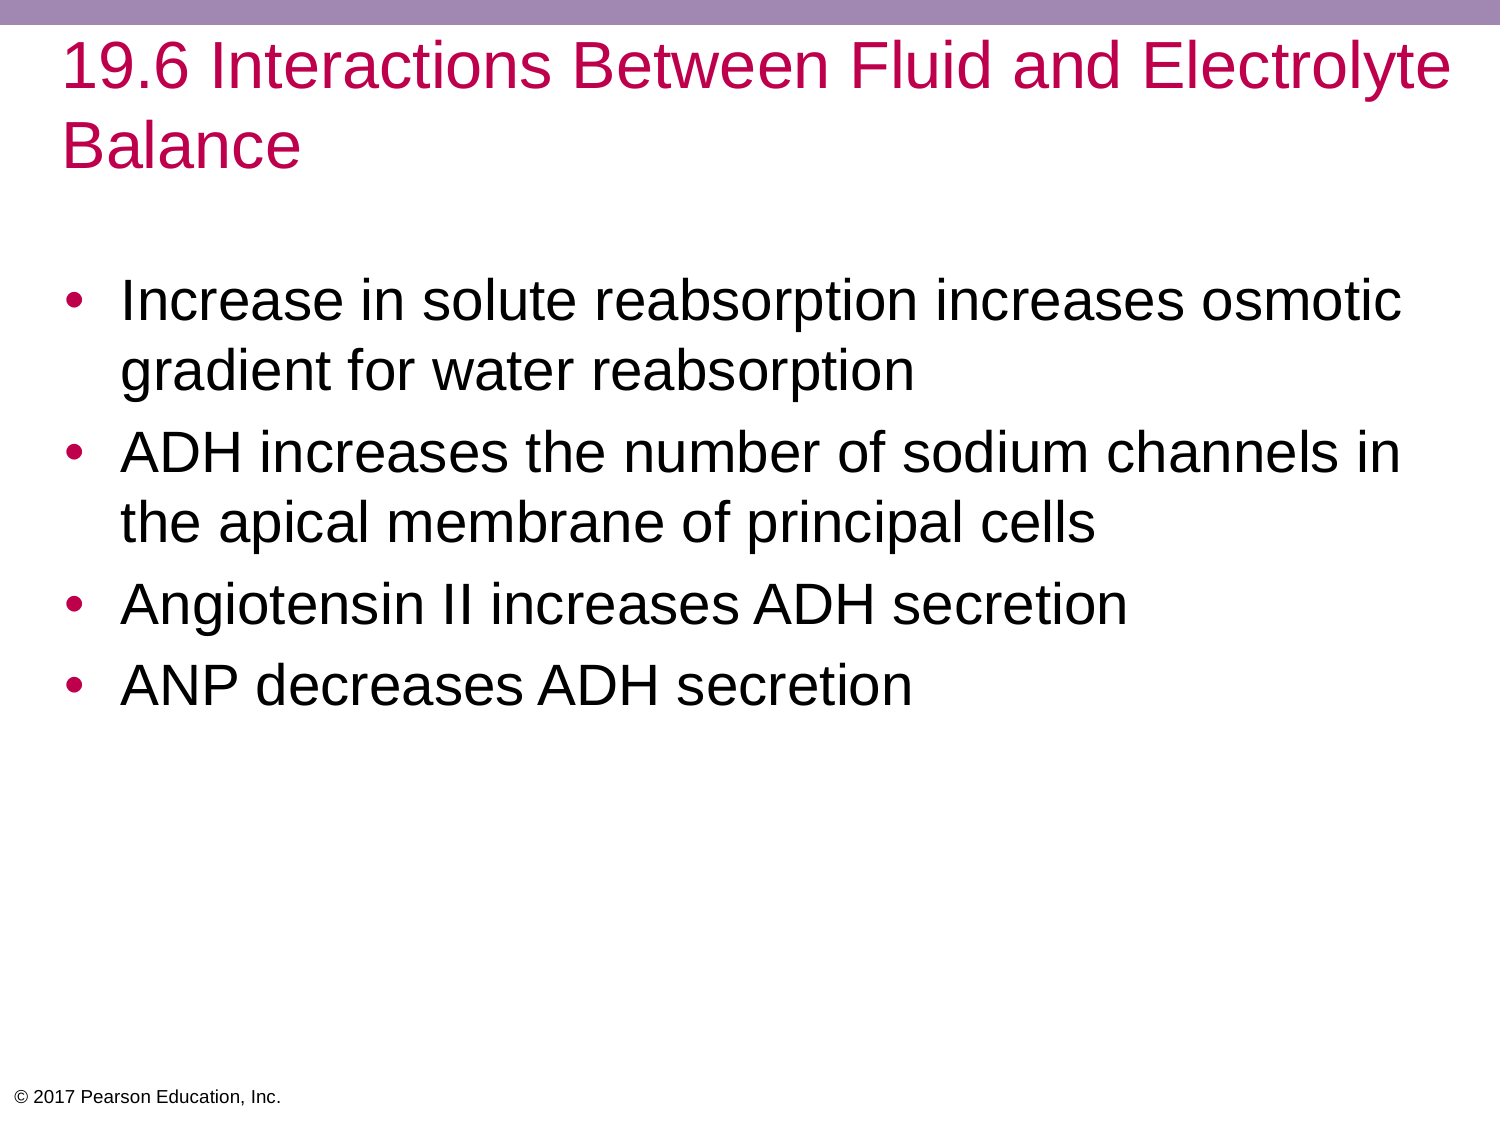

# 19.6 Interactions Between Fluid and Electrolyte Balance
Increase in solute reabsorption increases osmotic gradient for water reabsorption
ADH increases the number of sodium channels in the apical membrane of principal cells
Angiotensin II increases ADH secretion
ANP decreases ADH secretion